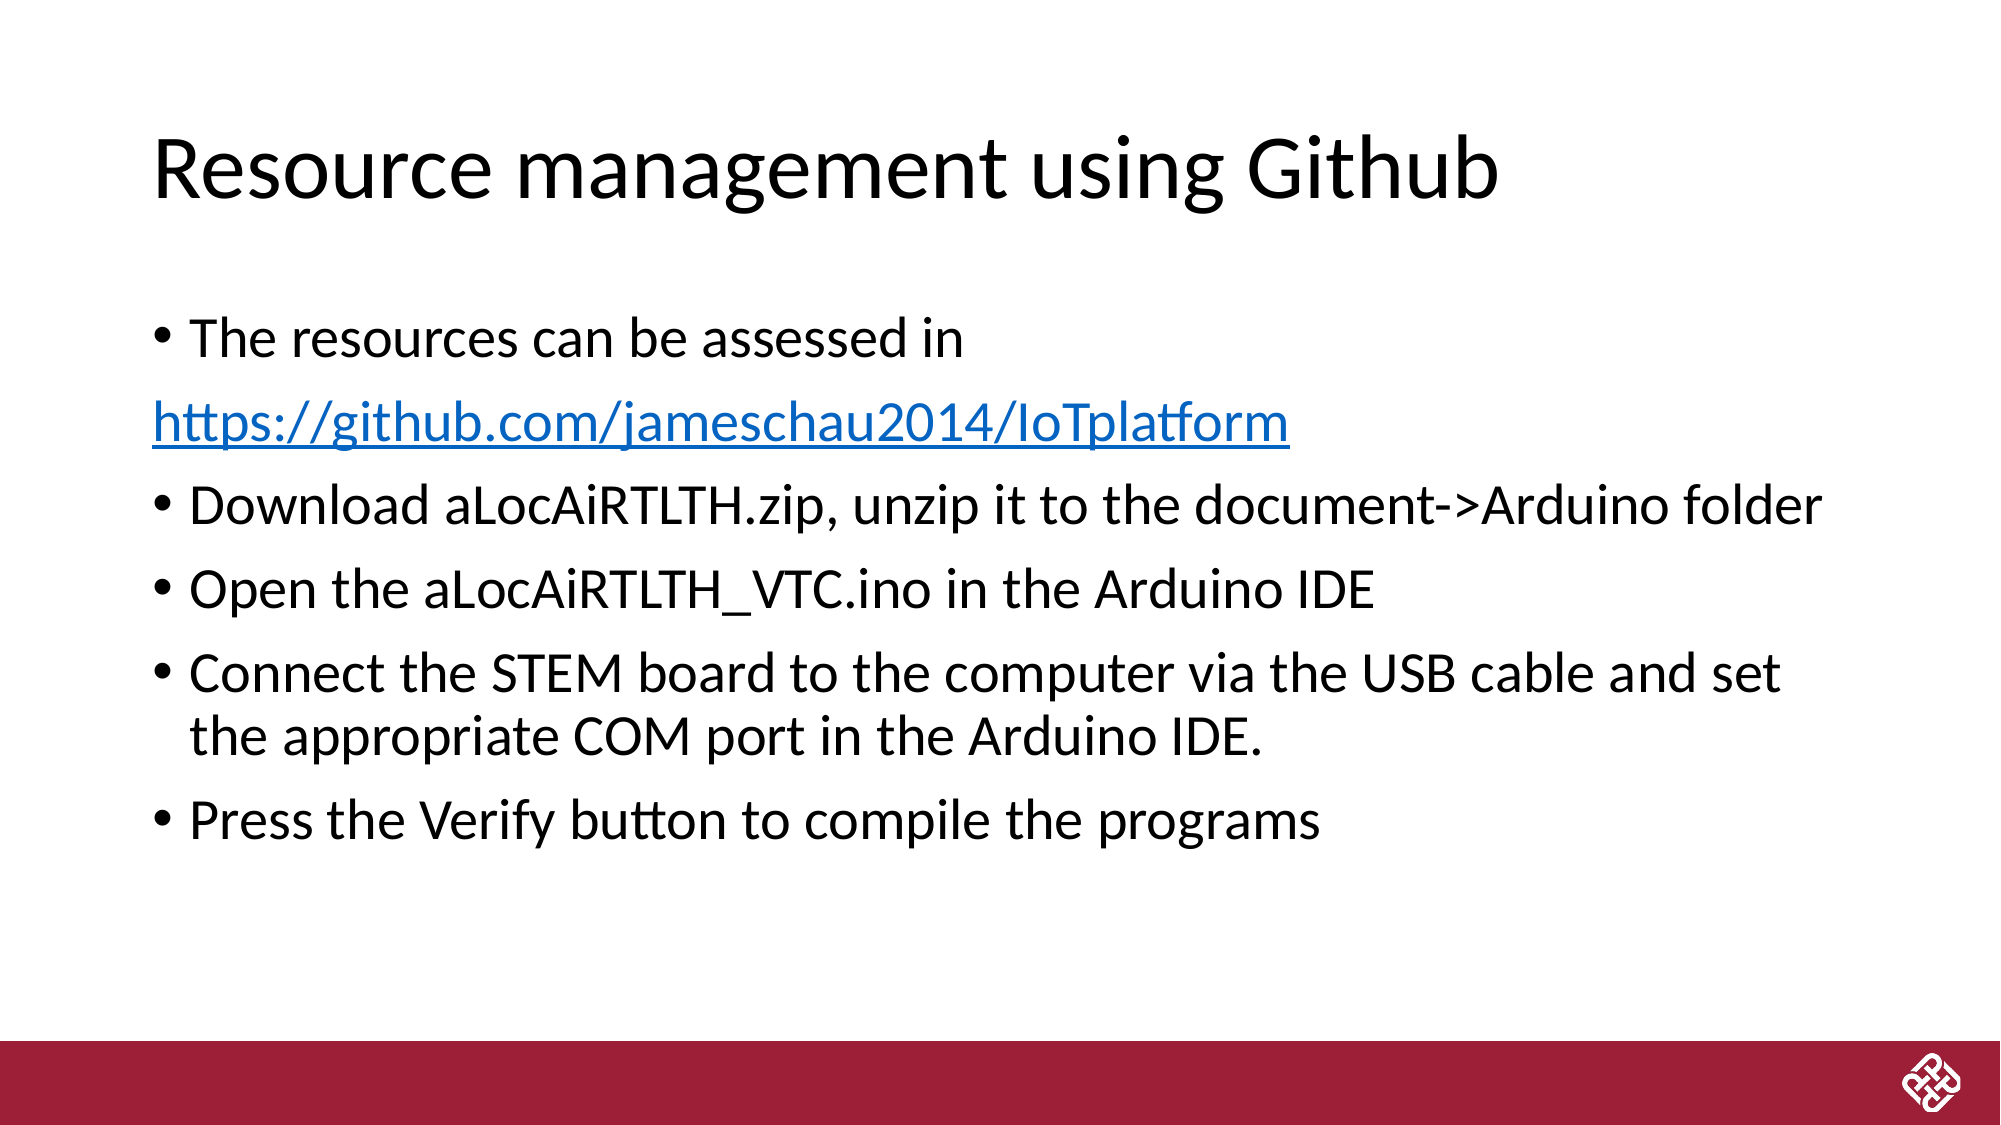

# Resource management using Github
The resources can be assessed in
https://github.com/jameschau2014/IoTplatform
Download aLocAiRTLTH.zip, unzip it to the document->Arduino folder
Open the aLocAiRTLTH_VTC.ino in the Arduino IDE
Connect the STEM board to the computer via the USB cable and set the appropriate COM port in the Arduino IDE.
Press the Verify button to compile the programs